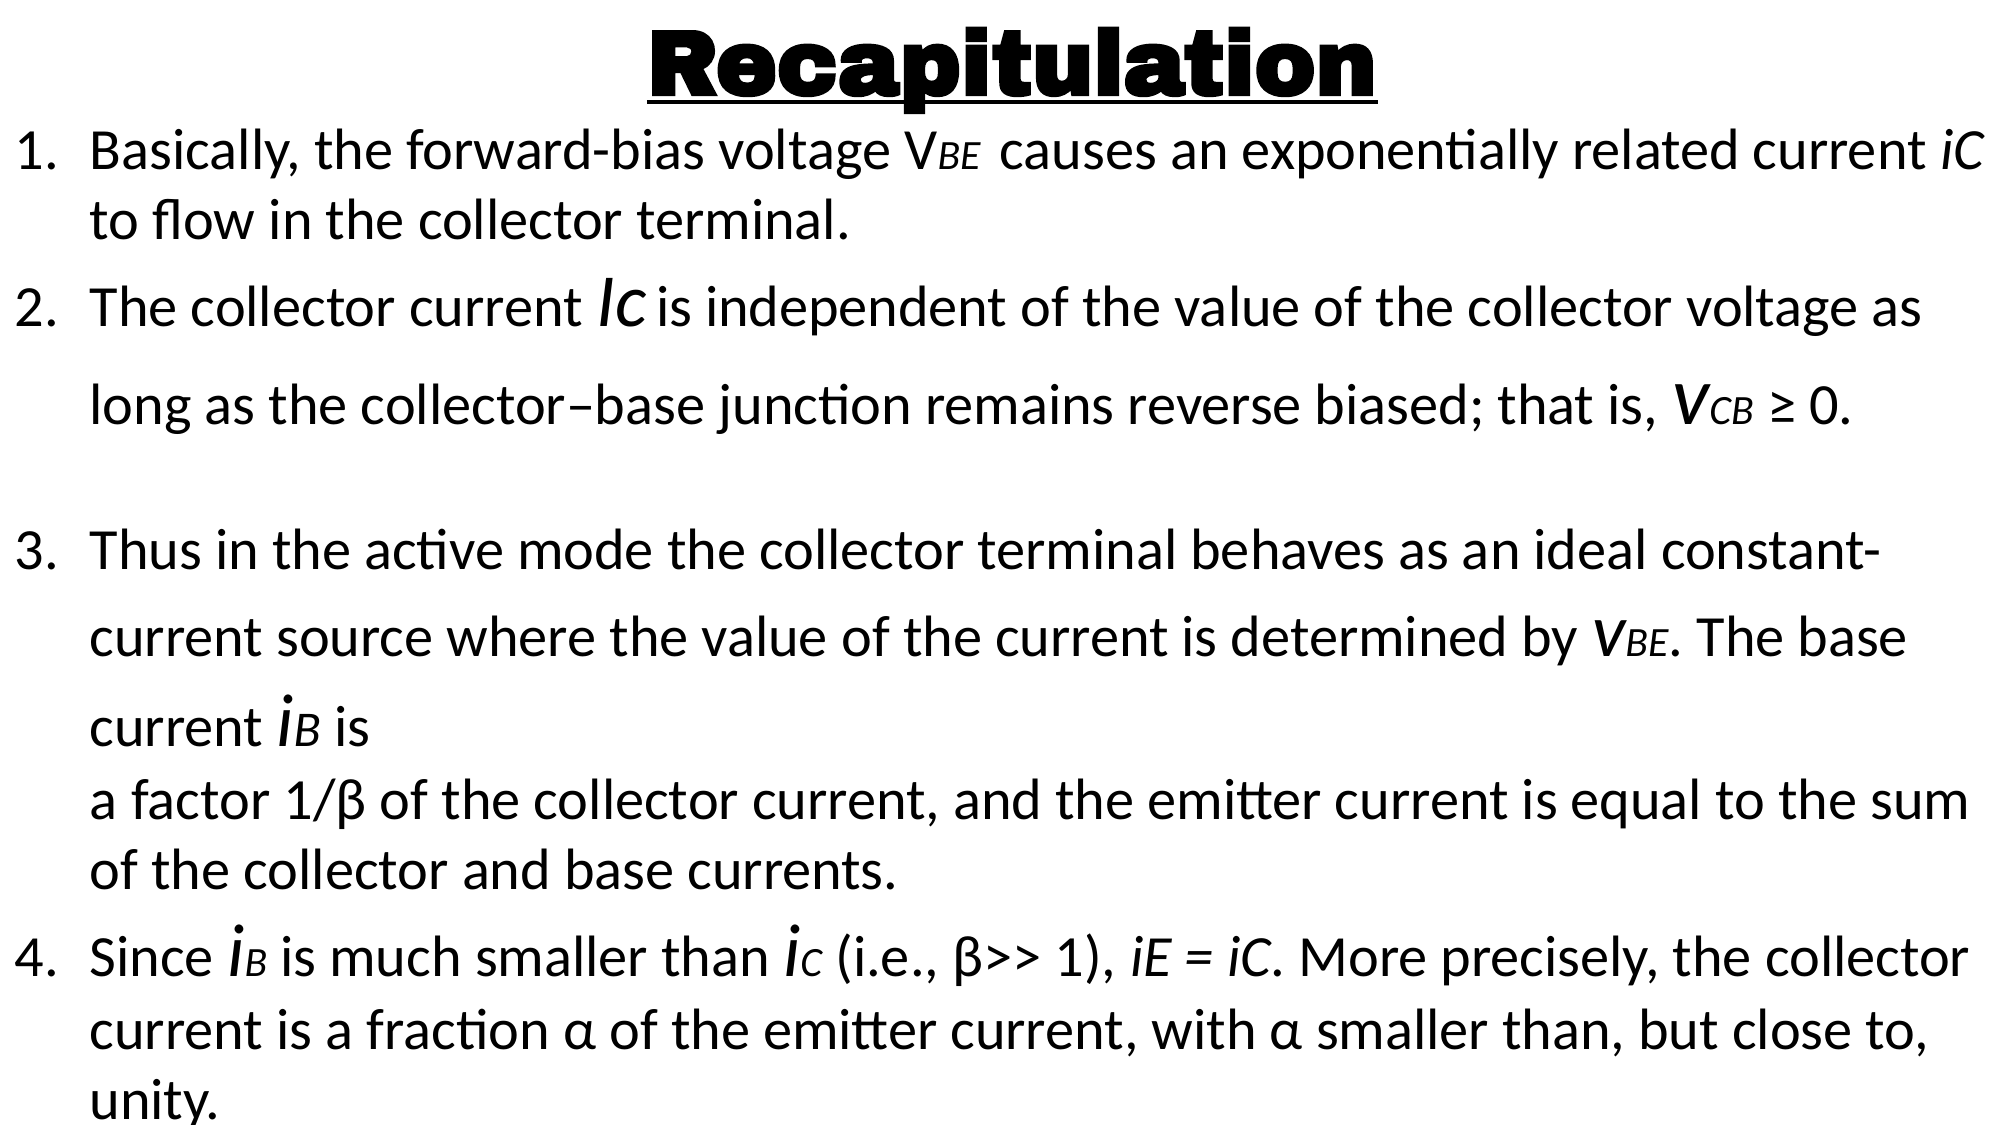

# Recapitulation
Basically, the forward-bias voltage VBE  causes an exponentially related current iC to flow in the collector terminal.
The collector current Ic is independent of the value of the collector voltage as long as the collector–base junction remains reverse biased; that is, vCB ≥ 0.

Thus in the active mode the collector terminal behaves as an ideal constant-current source where the value of the current is determined by vBE. The base current iB is
a factor 1/β of the collector current, and the emitter current is equal to the sum of the collector and base currents.
Since iB is much smaller than iC (i.e., β>> 1), iE = iC. More precisely, the collector
current is a fraction α of the emitter current, with α smaller than, but close to, unity.